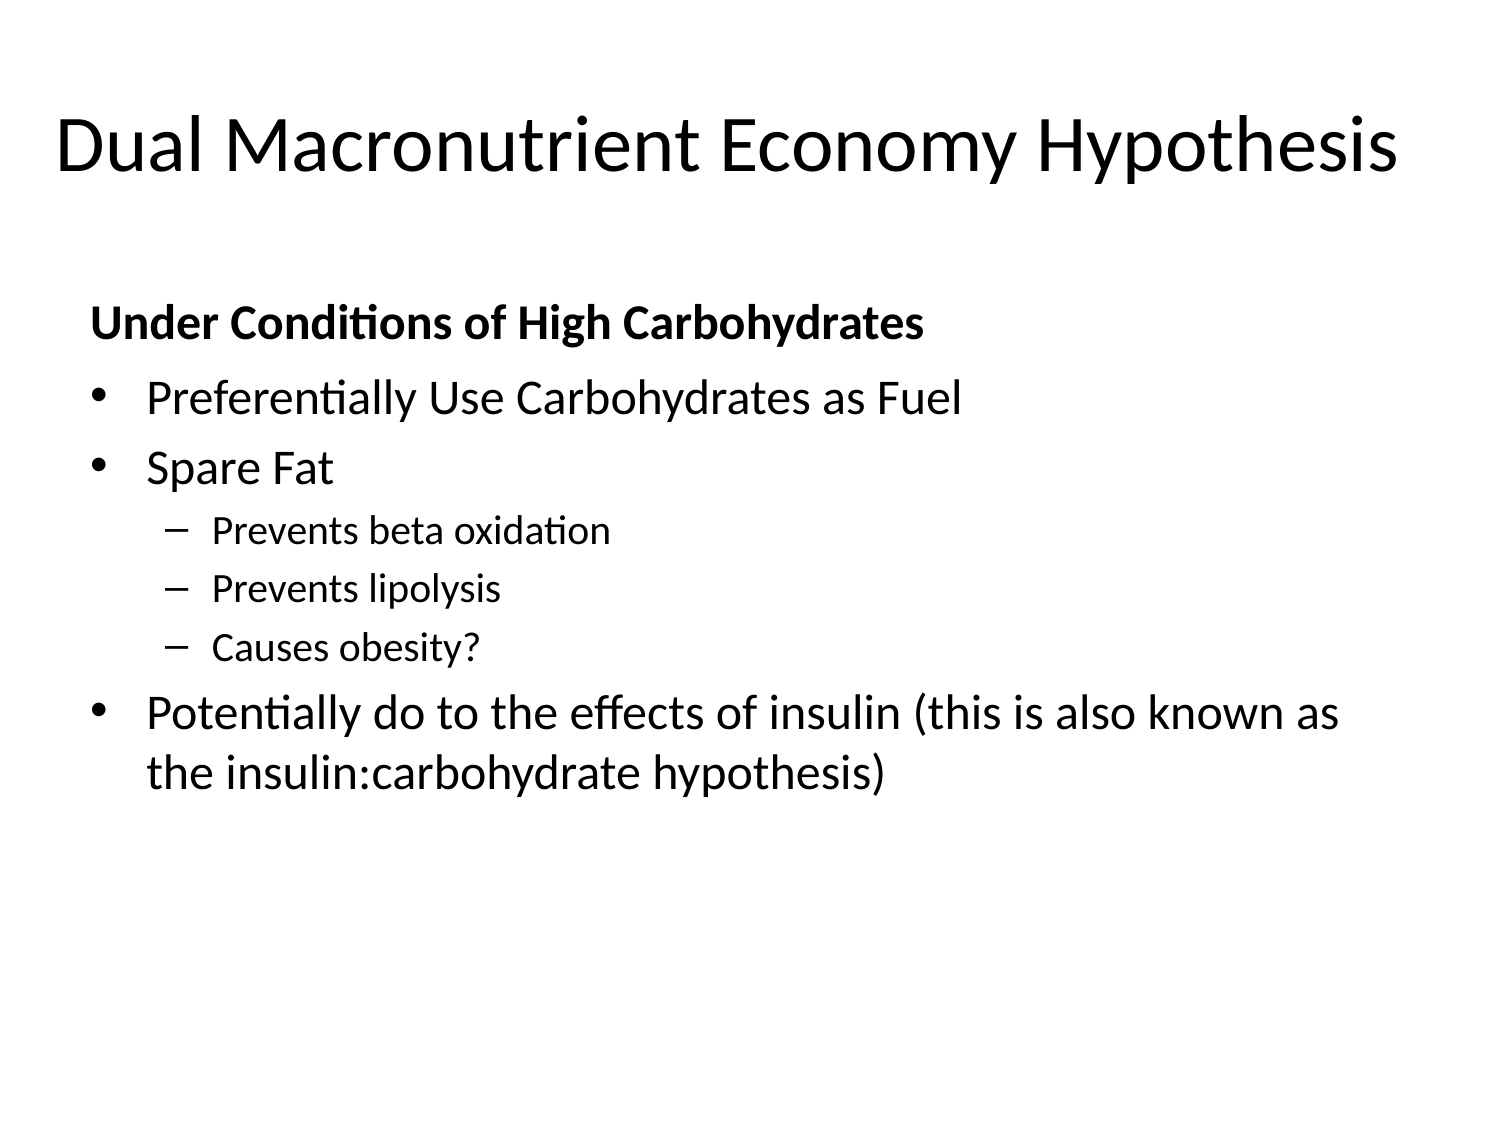

# Dual Macronutrient Economy Hypothesis
Under Conditions of High Carbohydrates
Preferentially Use Carbohydrates as Fuel
Spare Fat
Prevents beta oxidation
Prevents lipolysis
Causes obesity?
Potentially do to the effects of insulin (this is also known as the insulin:carbohydrate hypothesis)